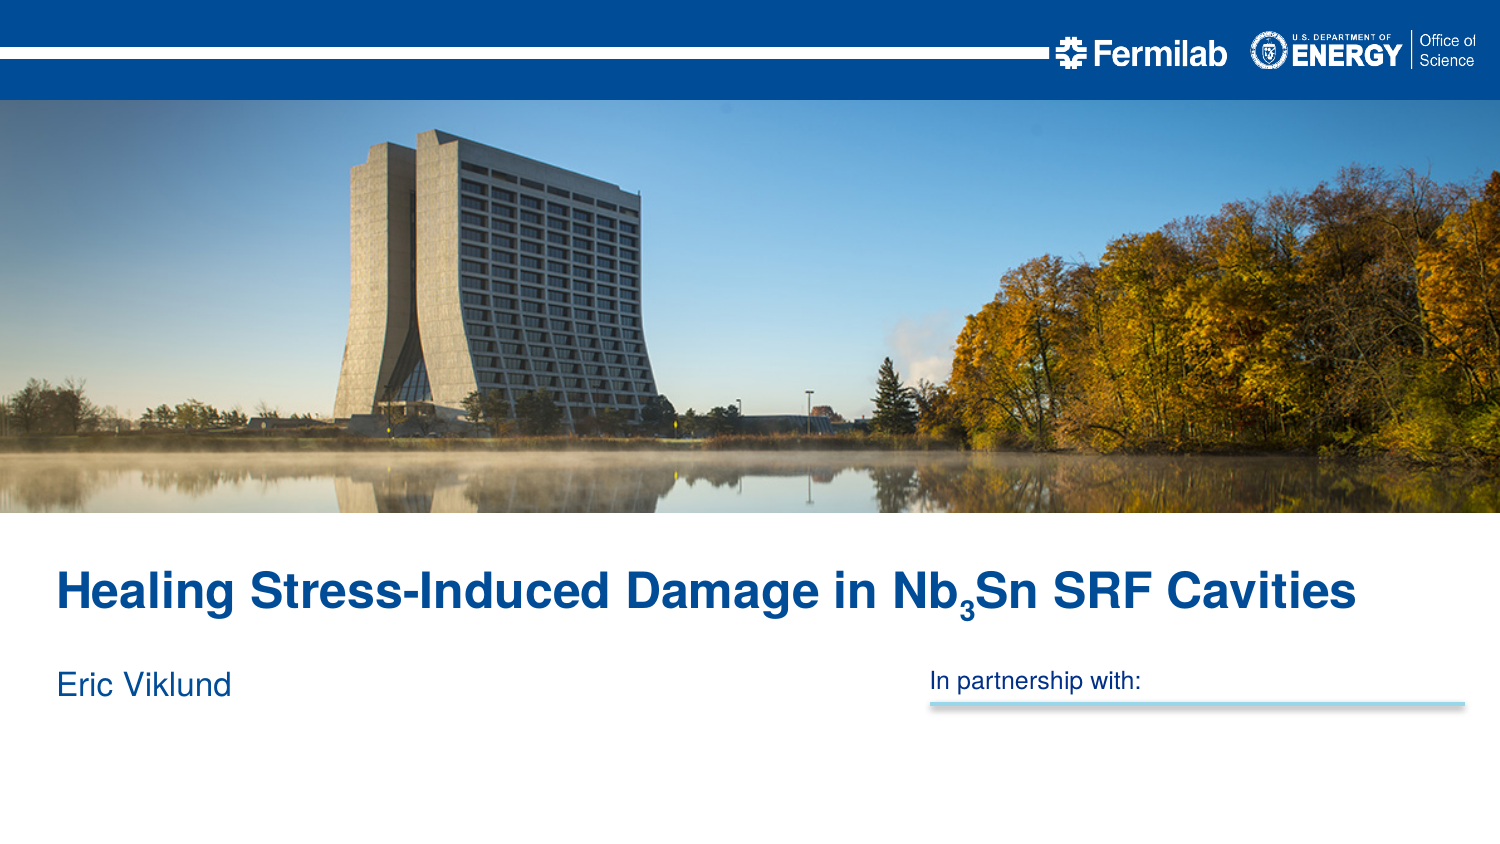

Healing Stress-Induced Damage in Nb3Sn SRF Cavities
Eric Viklund